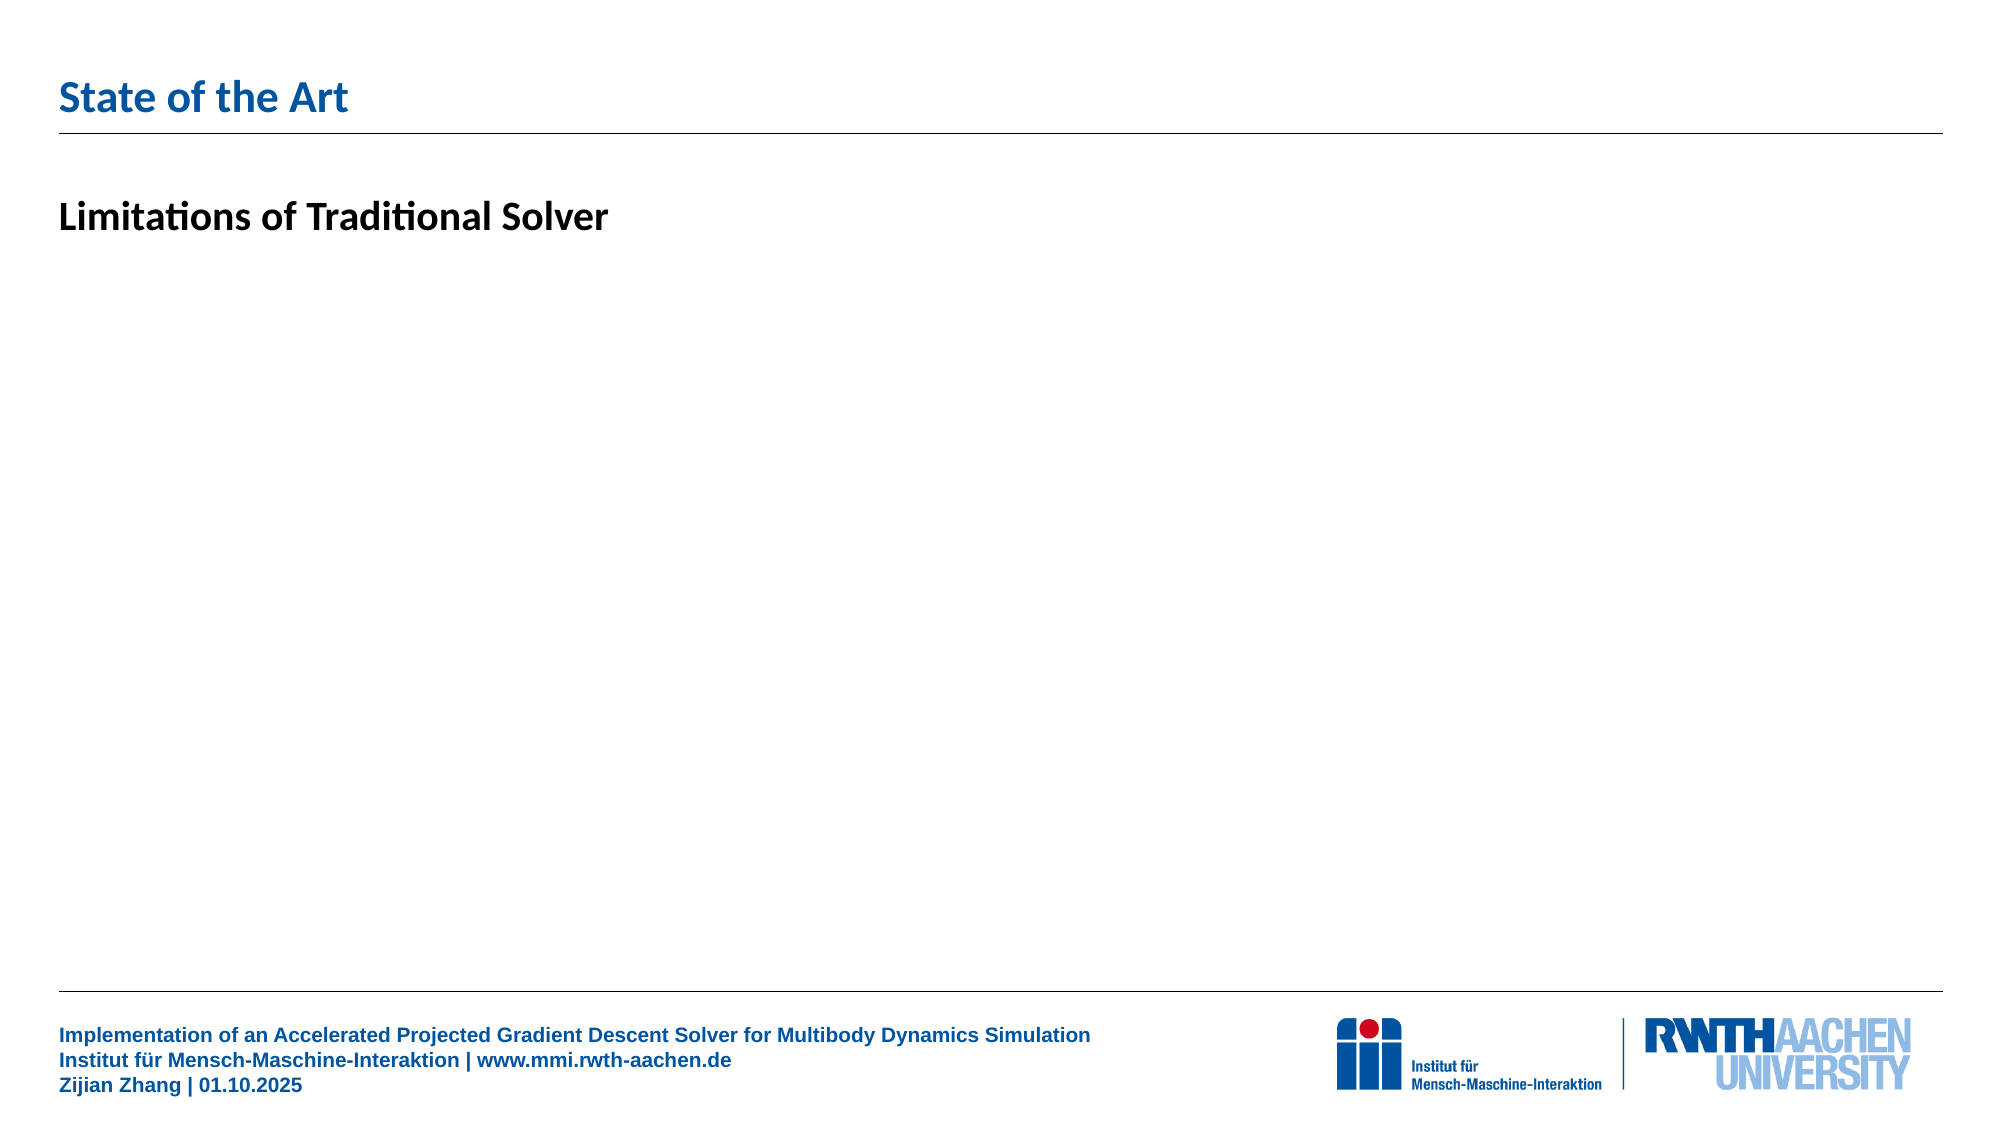

# State of the Art
Limitations of Traditional Solver